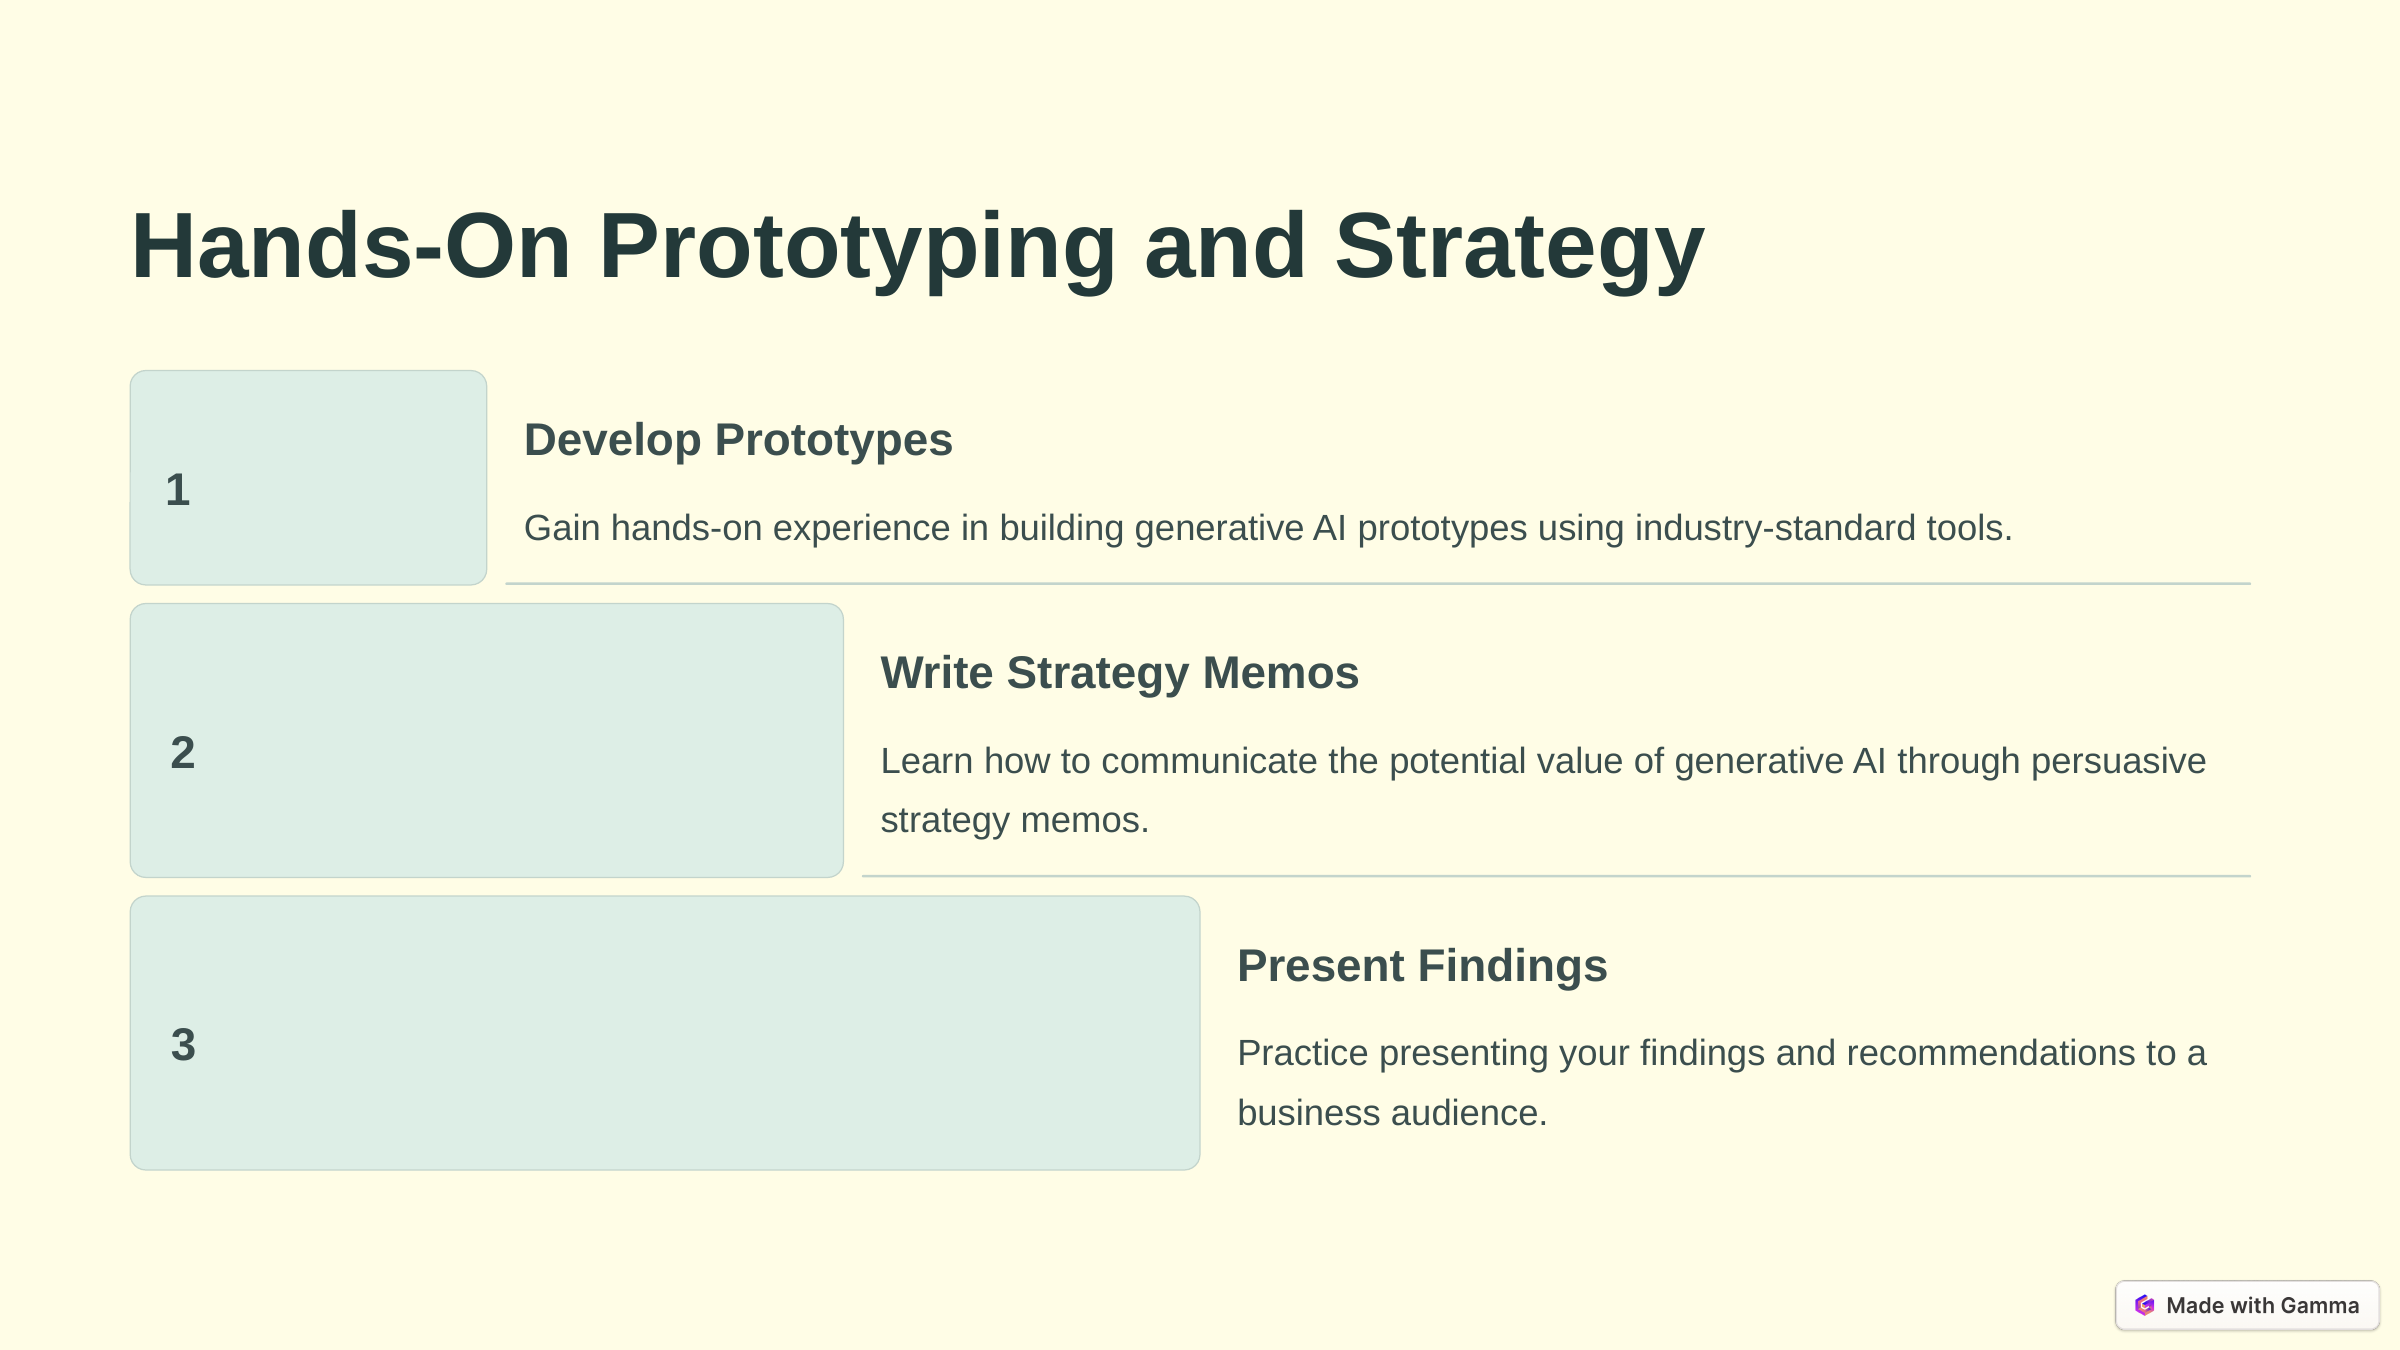

Hands-On Prototyping and Strategy

Develop Prototypes
1
Gain hands-on experience in building generative AI prototypes using industry-standard tools.

Write Strategy Memos
2
Learn how to communicate the potential value of generative AI through persuasive strategy memos.

Present Findings
3
Practice presenting your findings and recommendations to a business audience.